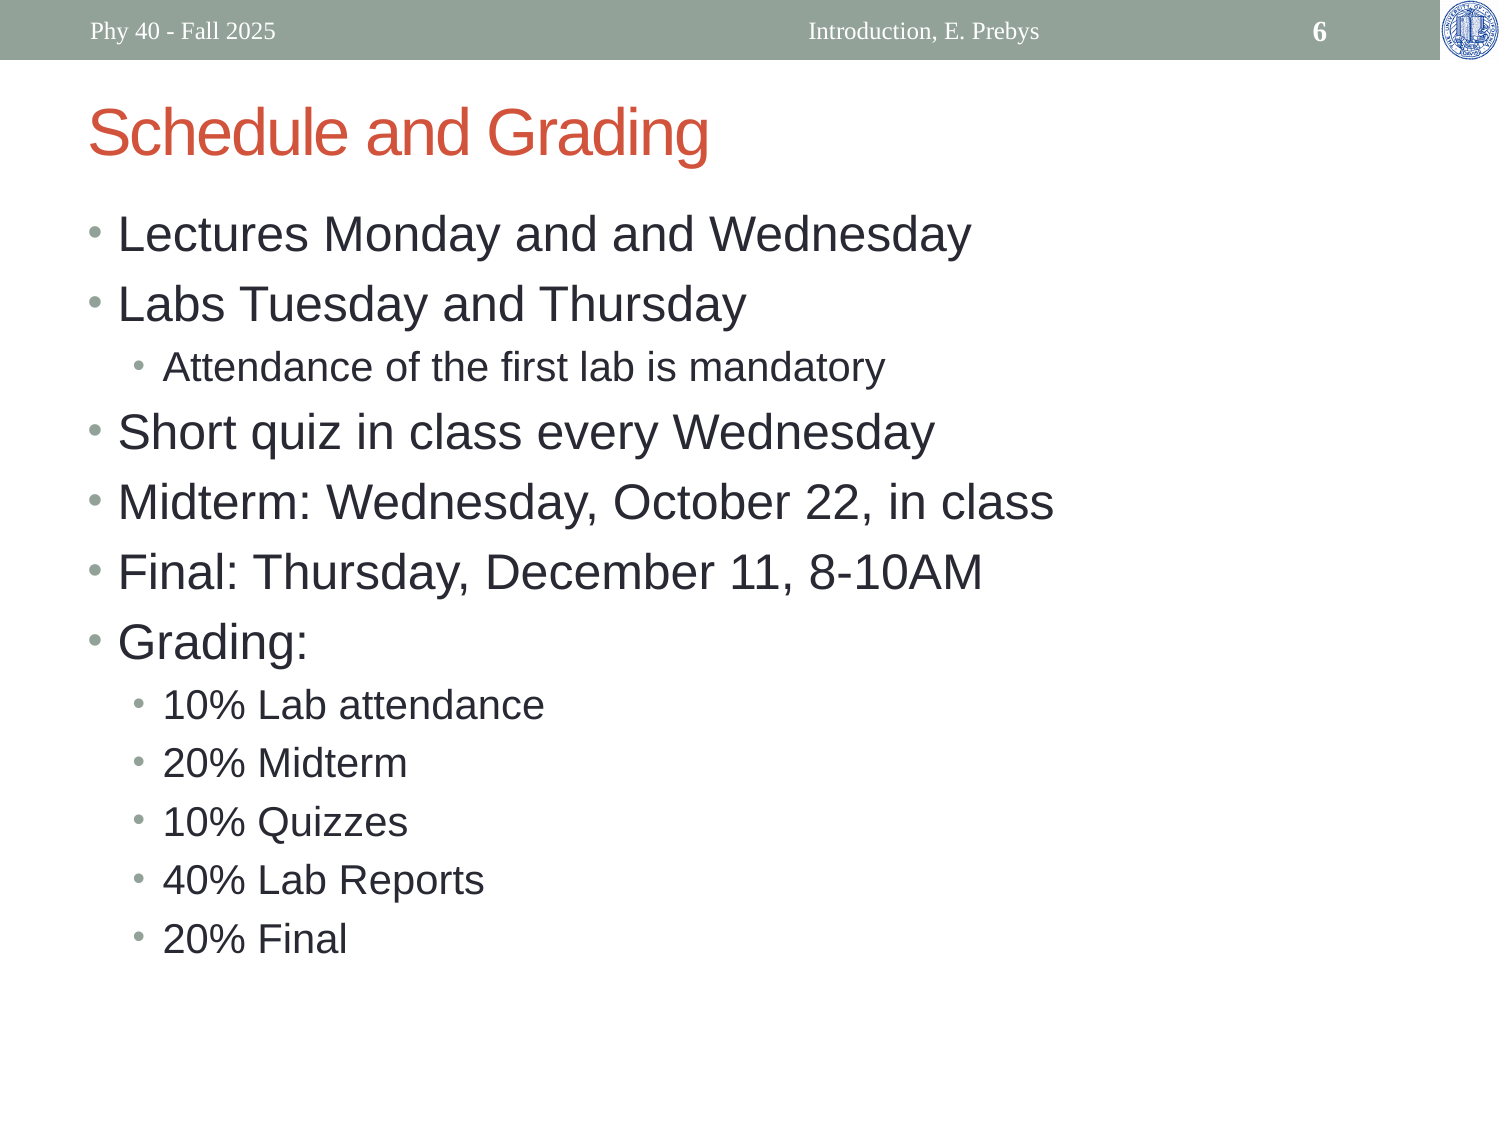

Phy 40 - Fall 2025
Introduction, E. Prebys
6
# Schedule and Grading
Lectures Monday and and Wednesday
Labs Tuesday and Thursday
Attendance of the first lab is mandatory
Short quiz in class every Wednesday
Midterm: Wednesday, October 22, in class
Final: Thursday, December 11, 8-10AM
Grading:
10% Lab attendance
20% Midterm
10% Quizzes
40% Lab Reports
20% Final